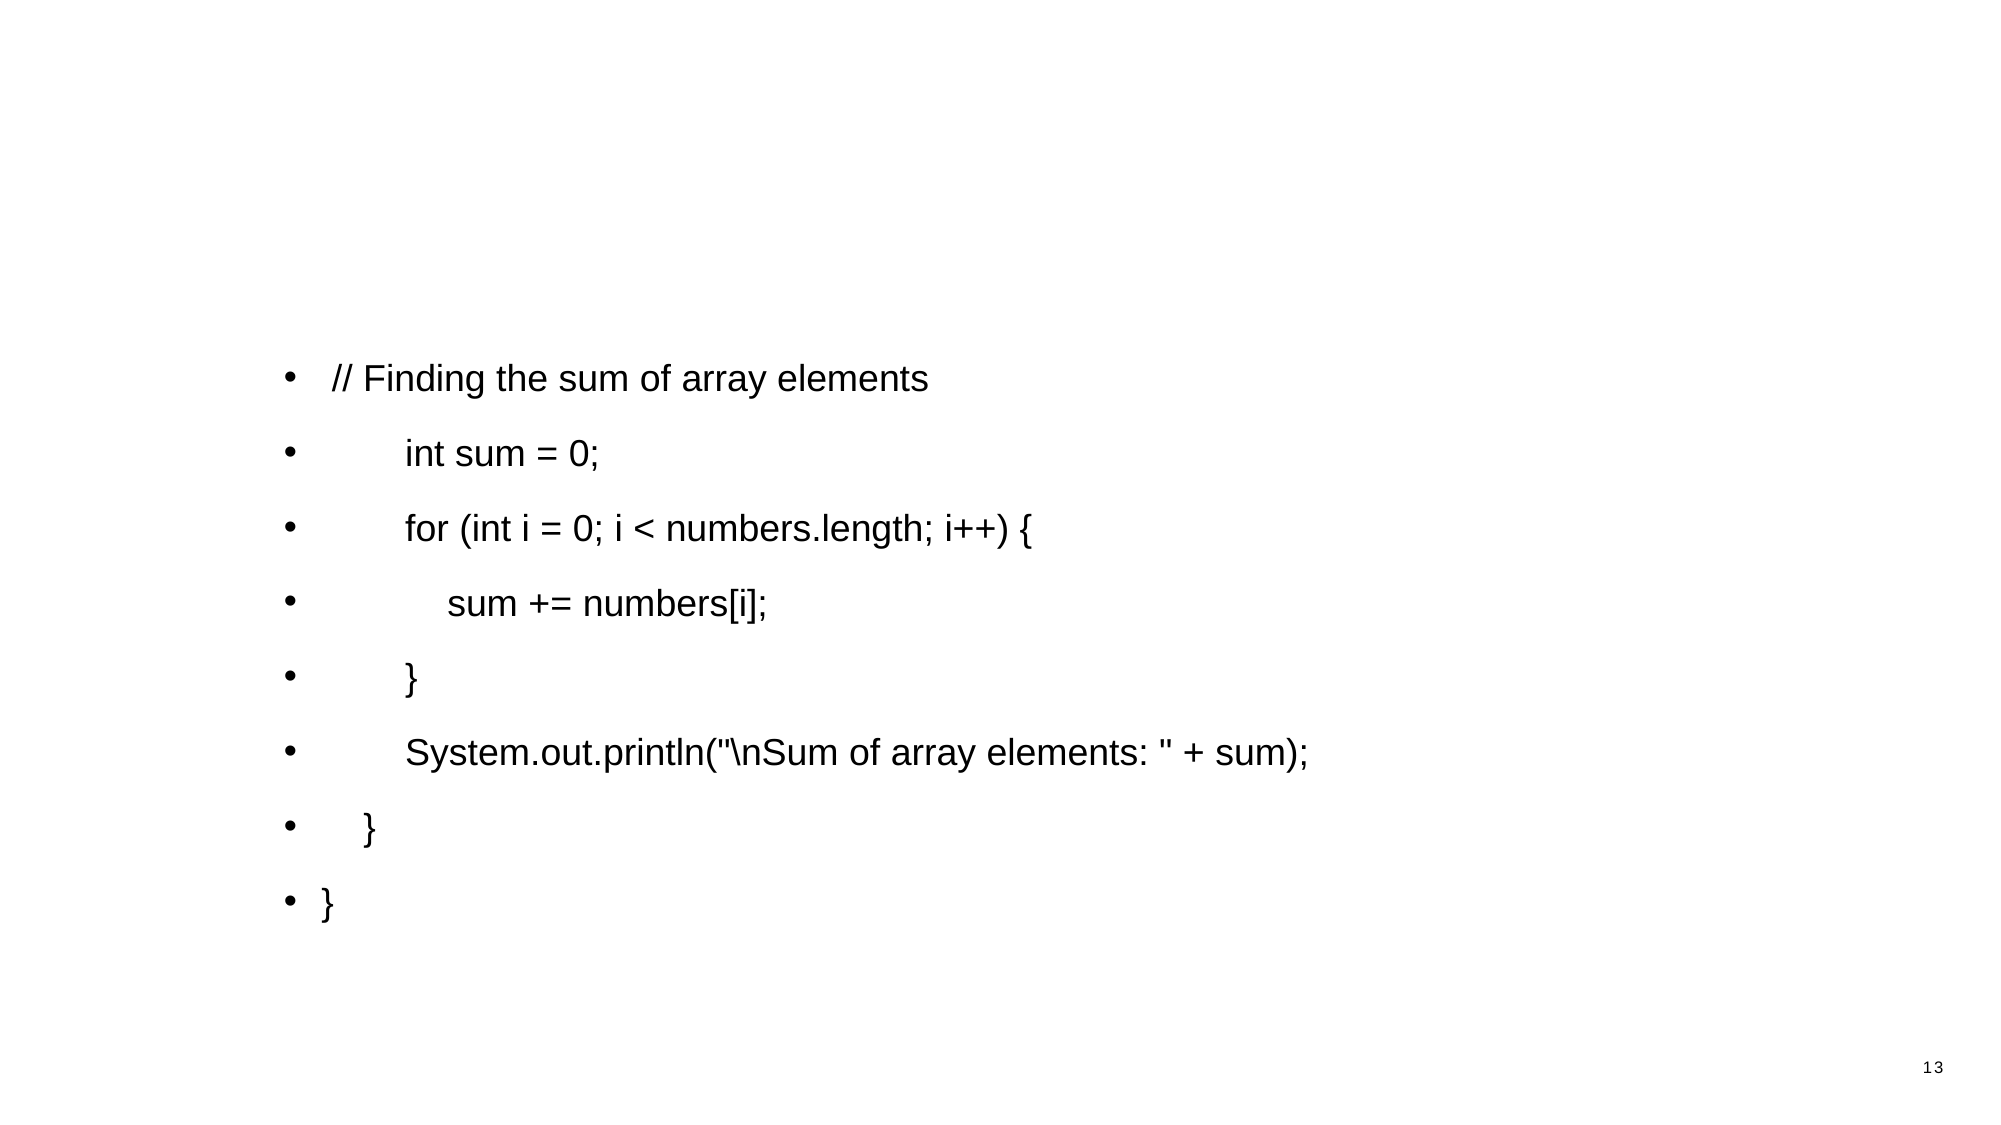

#
 // Finding the sum of array elements
        int sum = 0;
        for (int i = 0; i < numbers.length; i++) {
            sum += numbers[i];
        }
        System.out.println("\nSum of array elements: " + sum);
    }
}
13